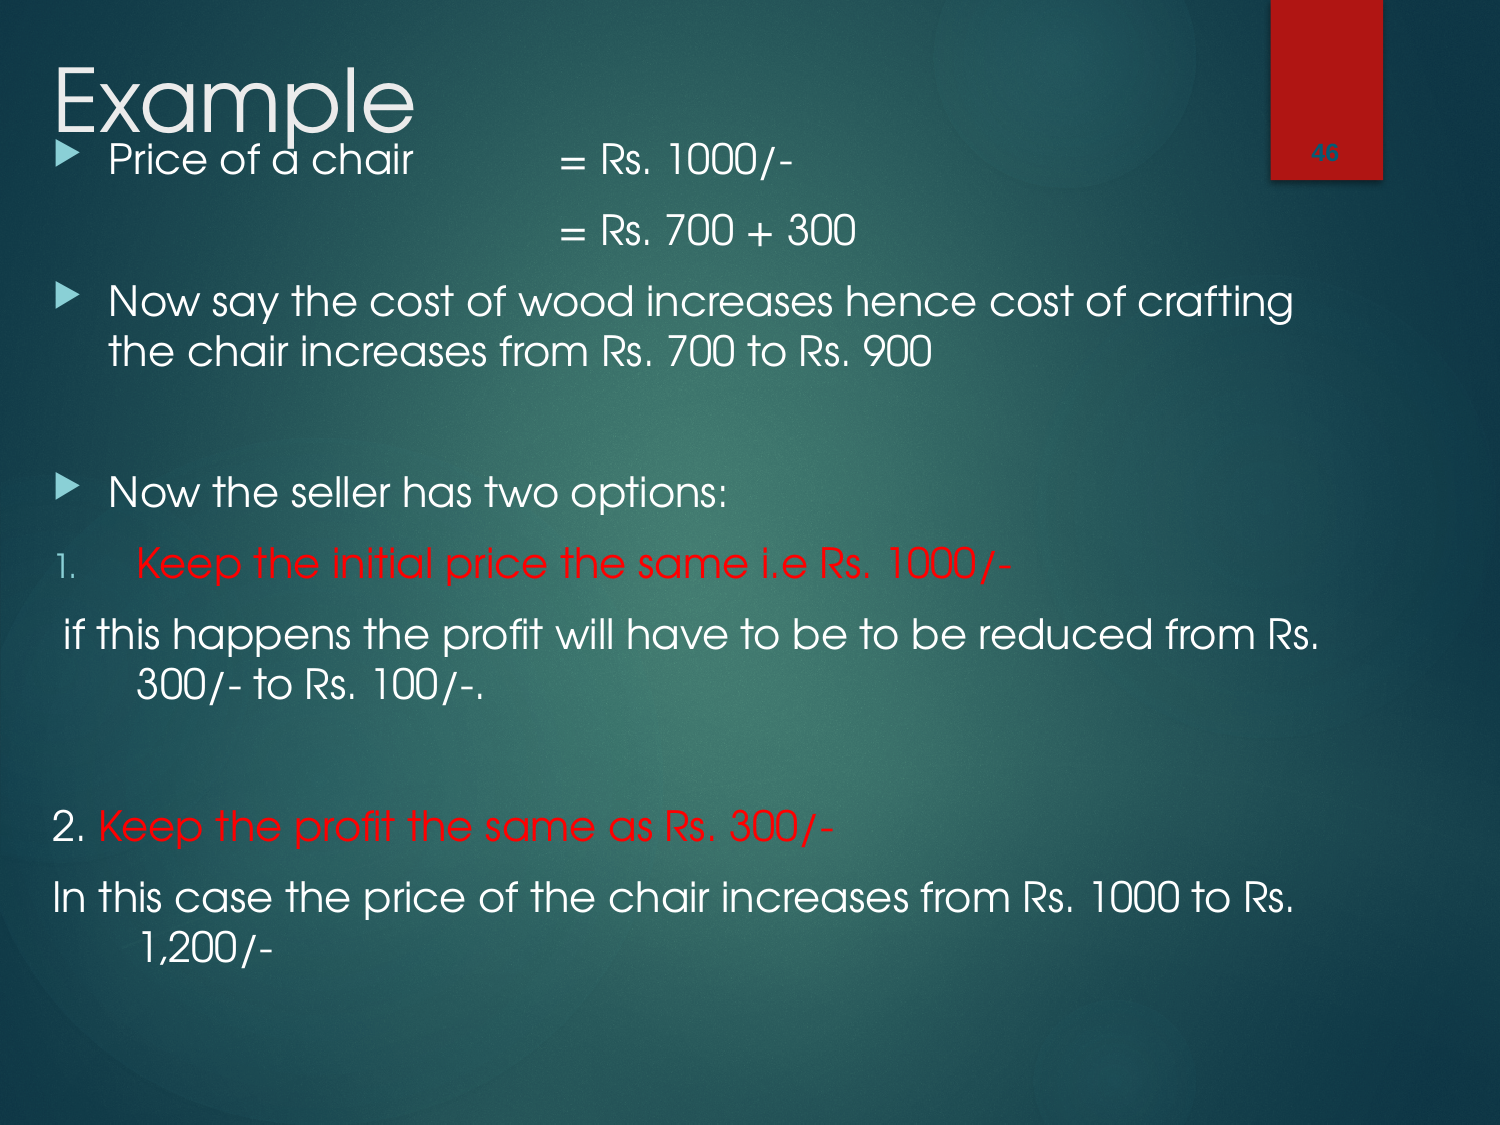

# Example
46
Price of a chair 	= Rs. 1000/-
				= Rs. 700 + 300
Now say the cost of wood increases hence cost of crafting the chair increases from Rs. 700 to Rs. 900

Now the seller has two options:
Keep the initial price the same i.e Rs. 1000/-
 if this happens the profit will have to be to be reduced from Rs. 300/- to Rs. 100/-.

2. Keep the profit the same as Rs. 300/-
In this case the price of the chair increases from Rs. 1000 to Rs. 1,200/-